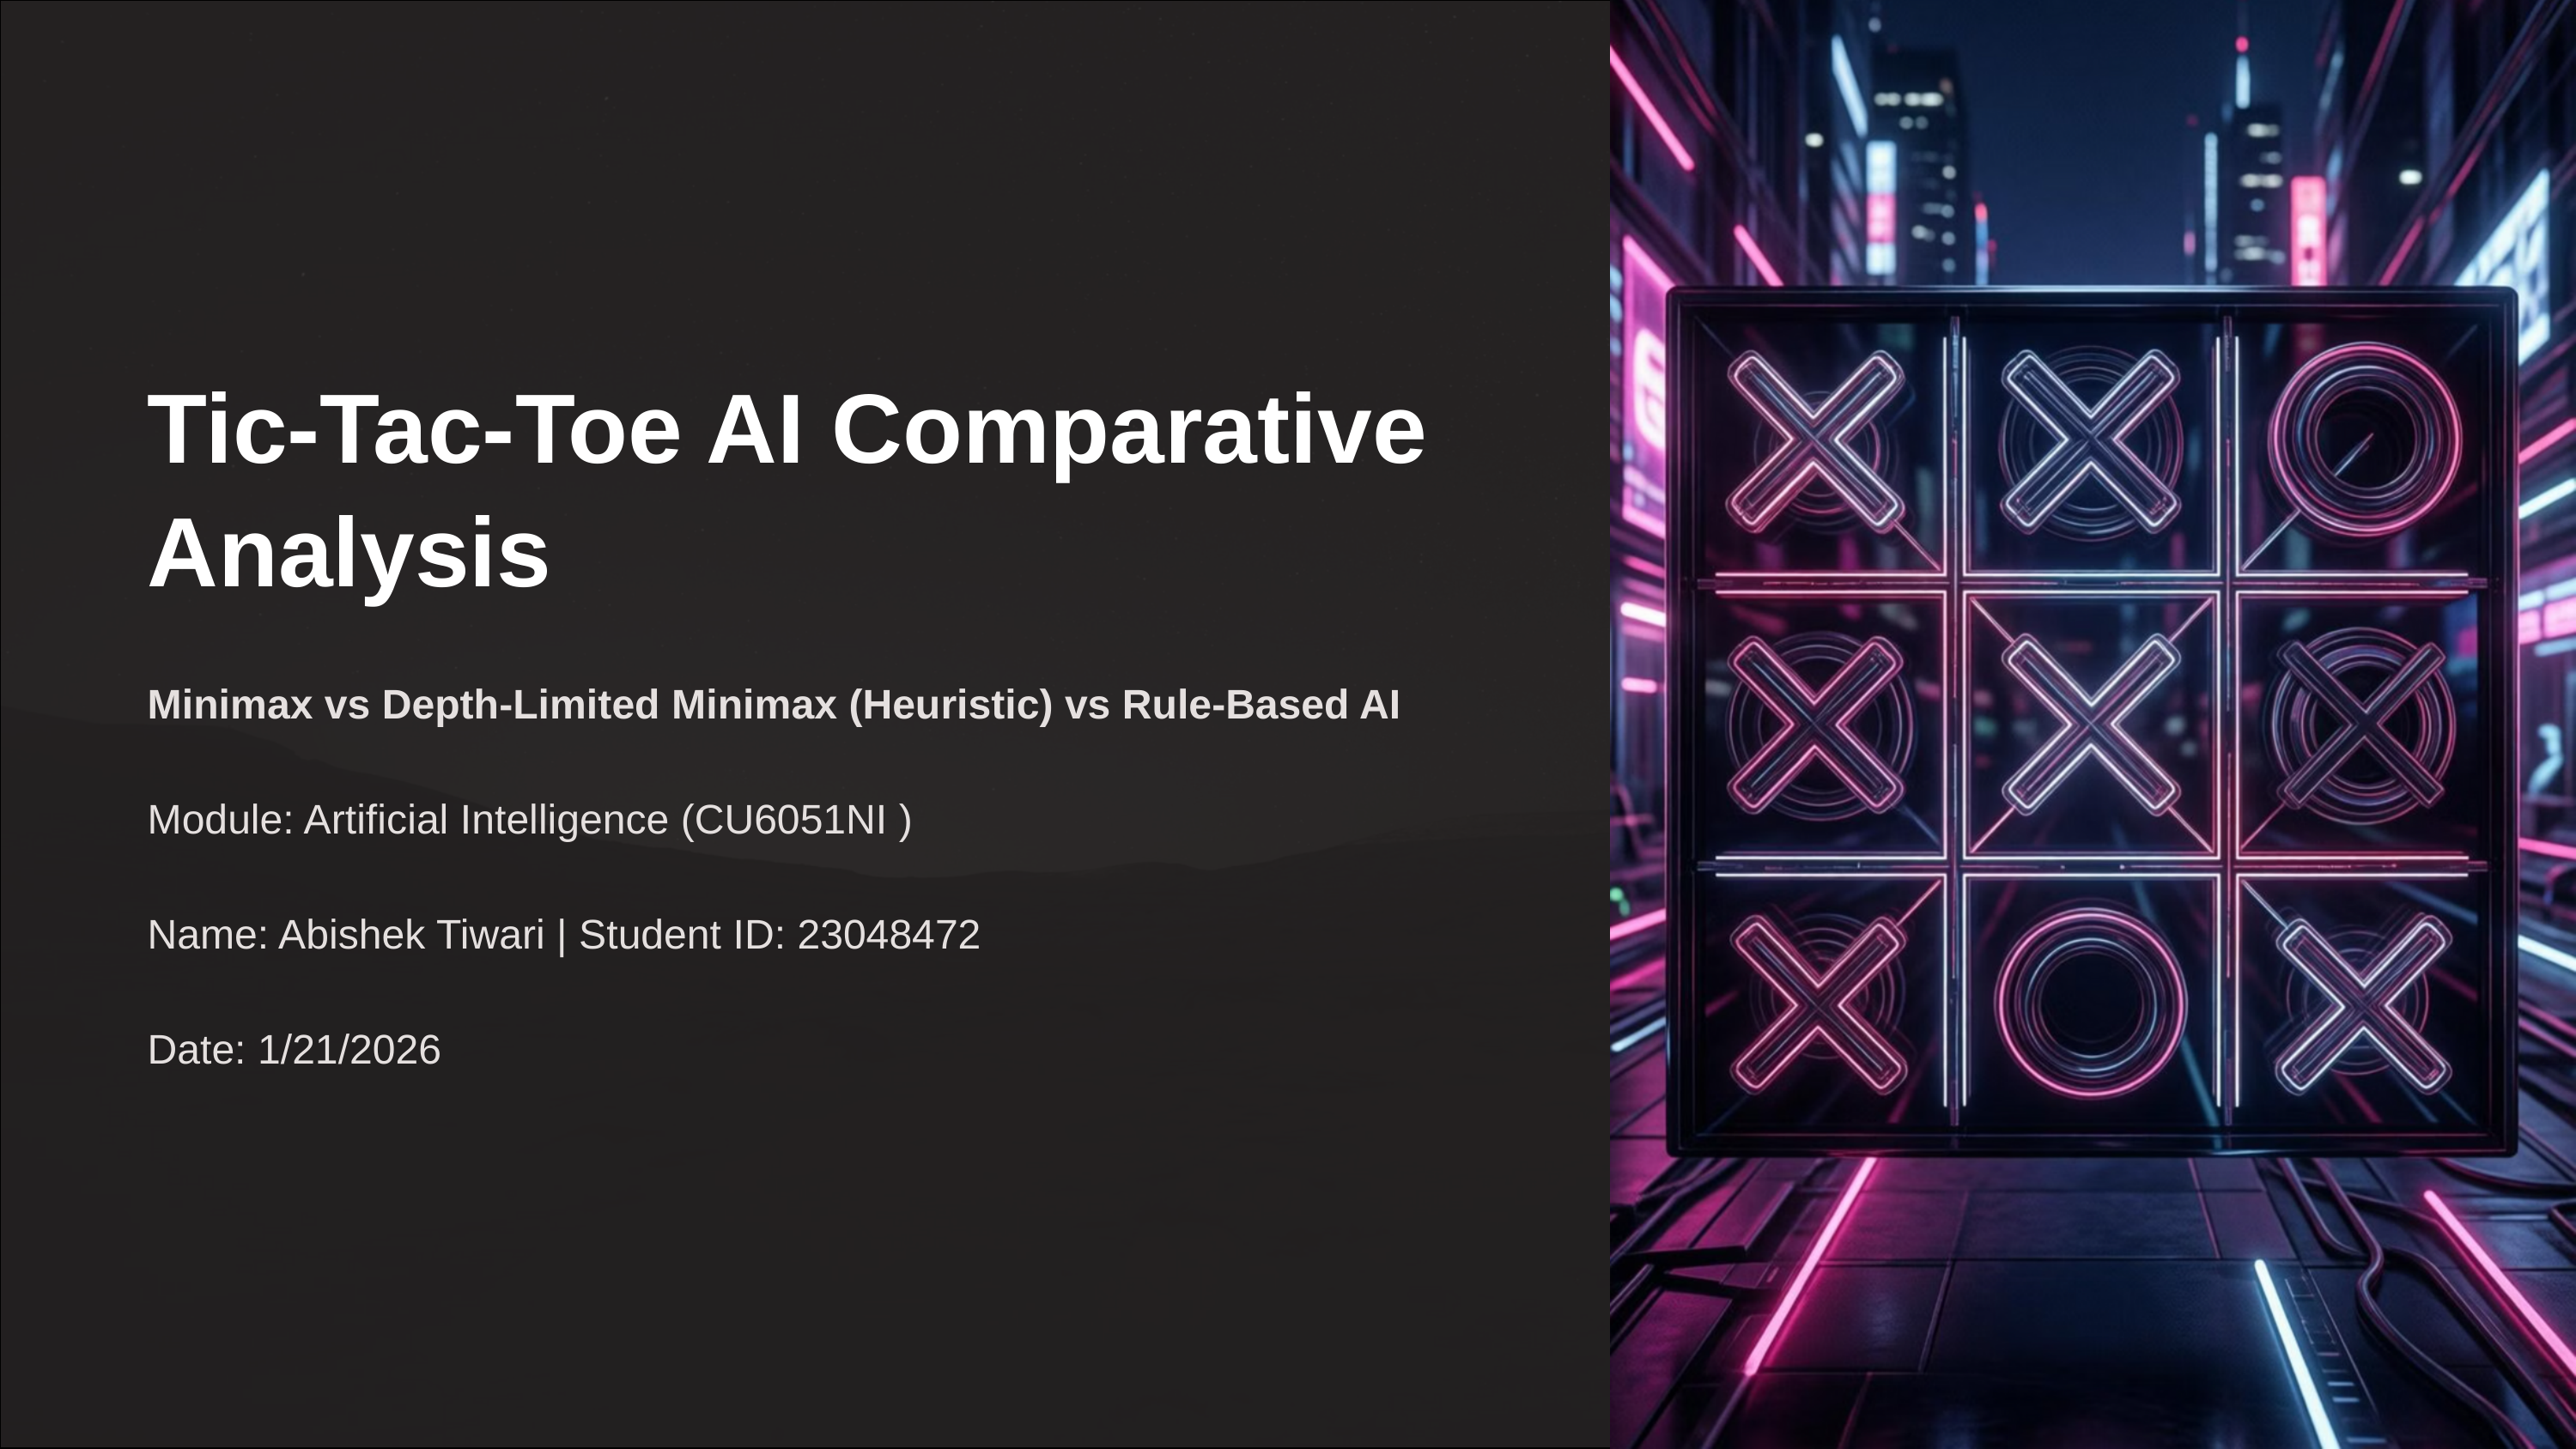

Tic-Tac-Toe AI Comparative Analysis
Minimax vs Depth-Limited Minimax (Heuristic) vs Rule-Based AI
Module: Artificial Intelligence (CU6051NI )
Name: Abishek Tiwari | Student ID: 23048472
Date: 1/21/2026